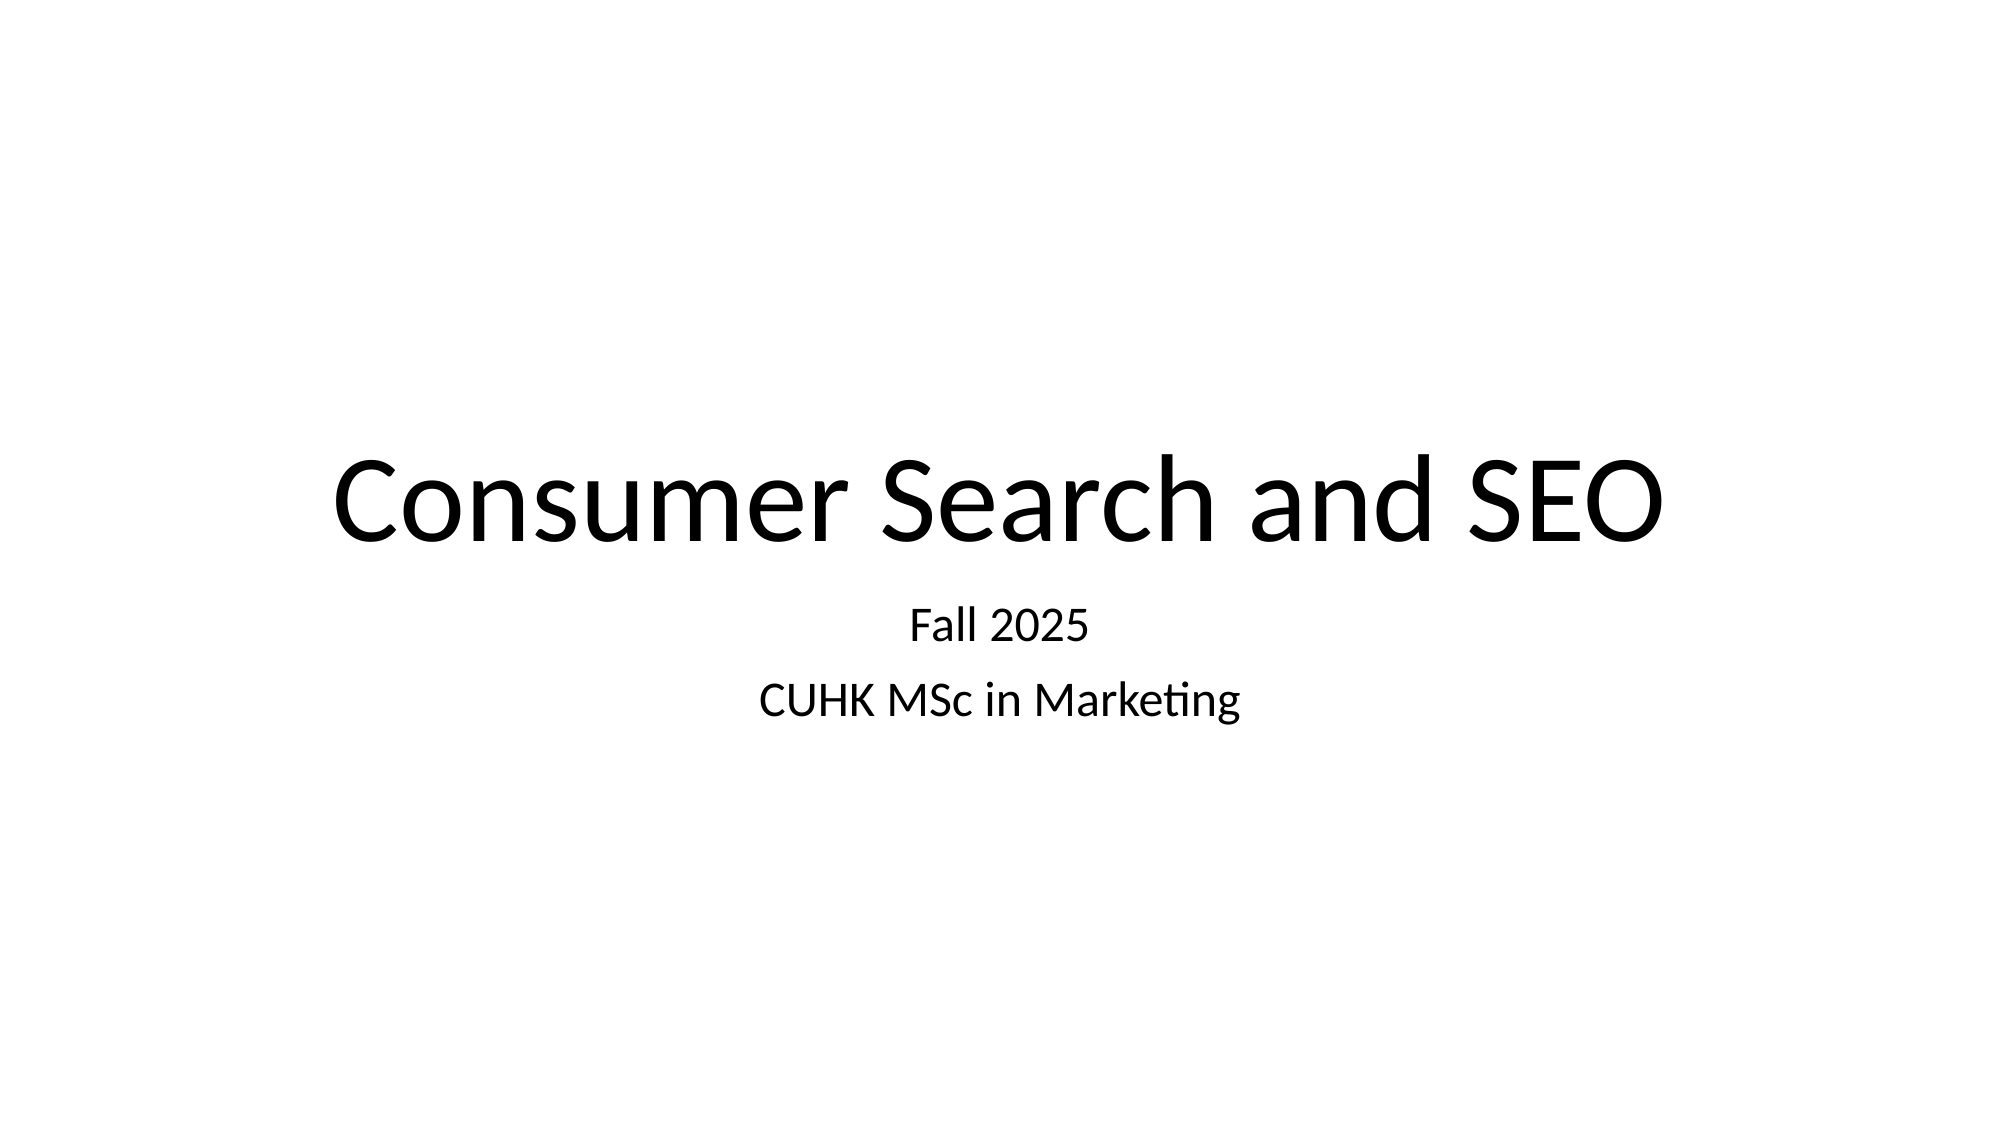

# Consumer Search and SEO
Fall 2025
CUHK MSc in Marketing